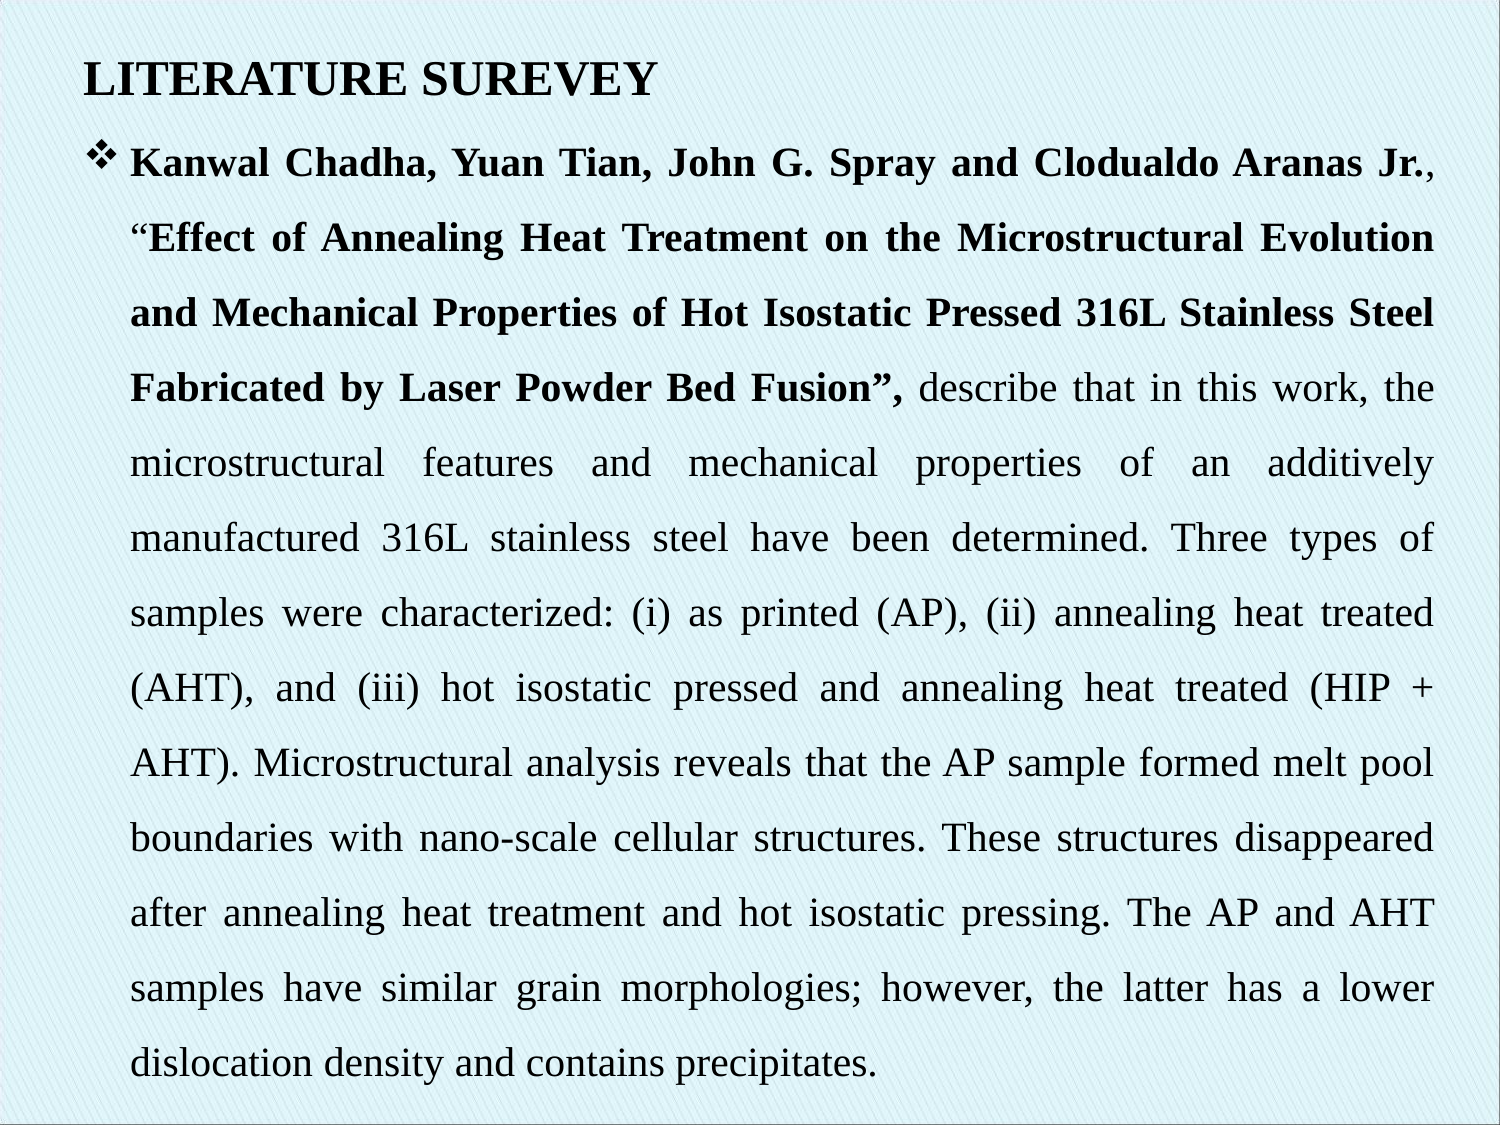

# LITERATURE SUREVEY
Kanwal Chadha, Yuan Tian, John G. Spray and Clodualdo Aranas Jr., “Effect of Annealing Heat Treatment on the Microstructural Evolution and Mechanical Properties of Hot Isostatic Pressed 316L Stainless Steel Fabricated by Laser Powder Bed Fusion”, describe that in this work, the microstructural features and mechanical properties of an additively manufactured 316L stainless steel have been determined. Three types of samples were characterized: (i) as printed (AP), (ii) annealing heat treated (AHT), and (iii) hot isostatic pressed and annealing heat treated (HIP + AHT). Microstructural analysis reveals that the AP sample formed melt pool boundaries with nano-scale cellular structures. These structures disappeared after annealing heat treatment and hot isostatic pressing. The AP and AHT samples have similar grain morphologies; however, the latter has a lower dislocation density and contains precipitates.